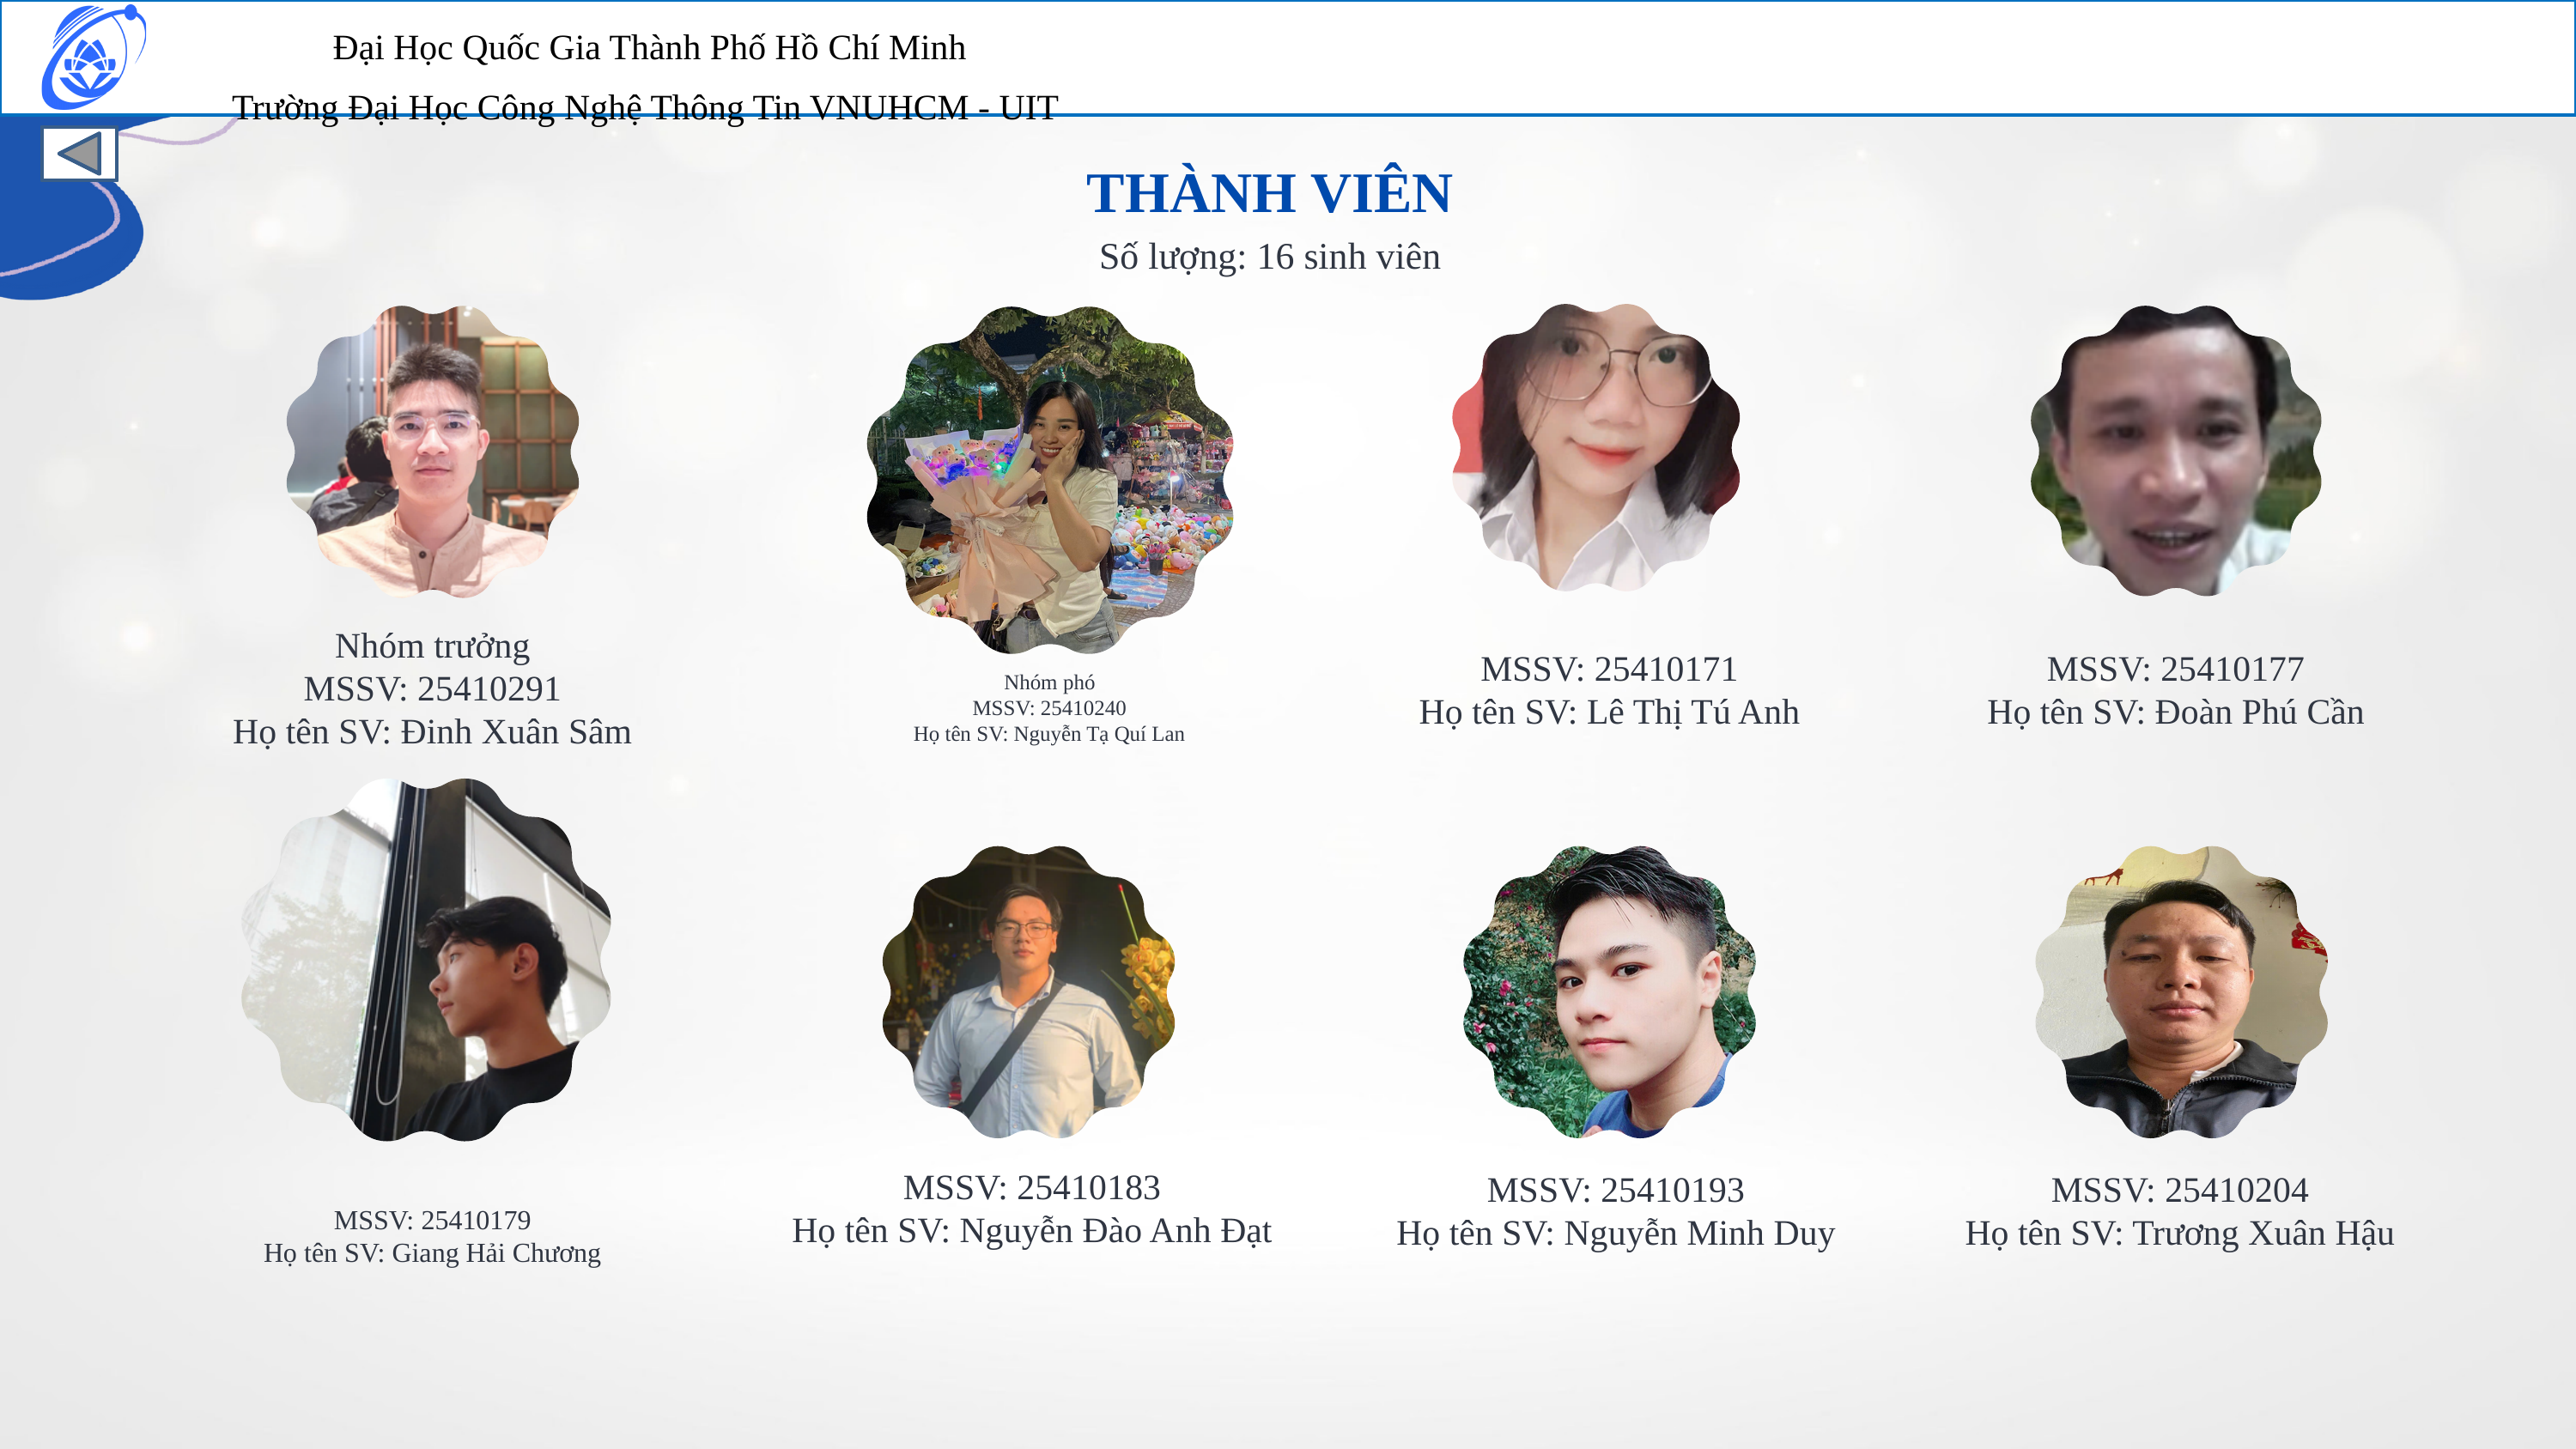

Đại Học Quốc Gia Thành Phố Hồ Chí Minh
Trường Đại Học Công Nghệ Thông Tin VNUHCM - UIT

THÀNH VIÊN
Số lượng: 16 sinh viên

MSSV: 25410171
Họ tên SV: Lê Thị Tú Anh

Nhóm trưởng
MSSV: 25410291
Họ tên SV: Đinh Xuân Sâm

Nhóm phó
MSSV: 25410240
Họ tên SV: Nguyễn Tạ Quí Lan

MSSV: 25410177
Họ tên SV: Đoàn Phú Cần

MSSV: 25410179
Họ tên SV: Giang Hải Chương

MSSV: 25410183
Họ tên SV: Nguyễn Đào Anh Đạt

MSSV: 25410193
Họ tên SV: Nguyễn Minh Duy

MSSV: 25410204
Họ tên SV: Trương Xuân Hậu